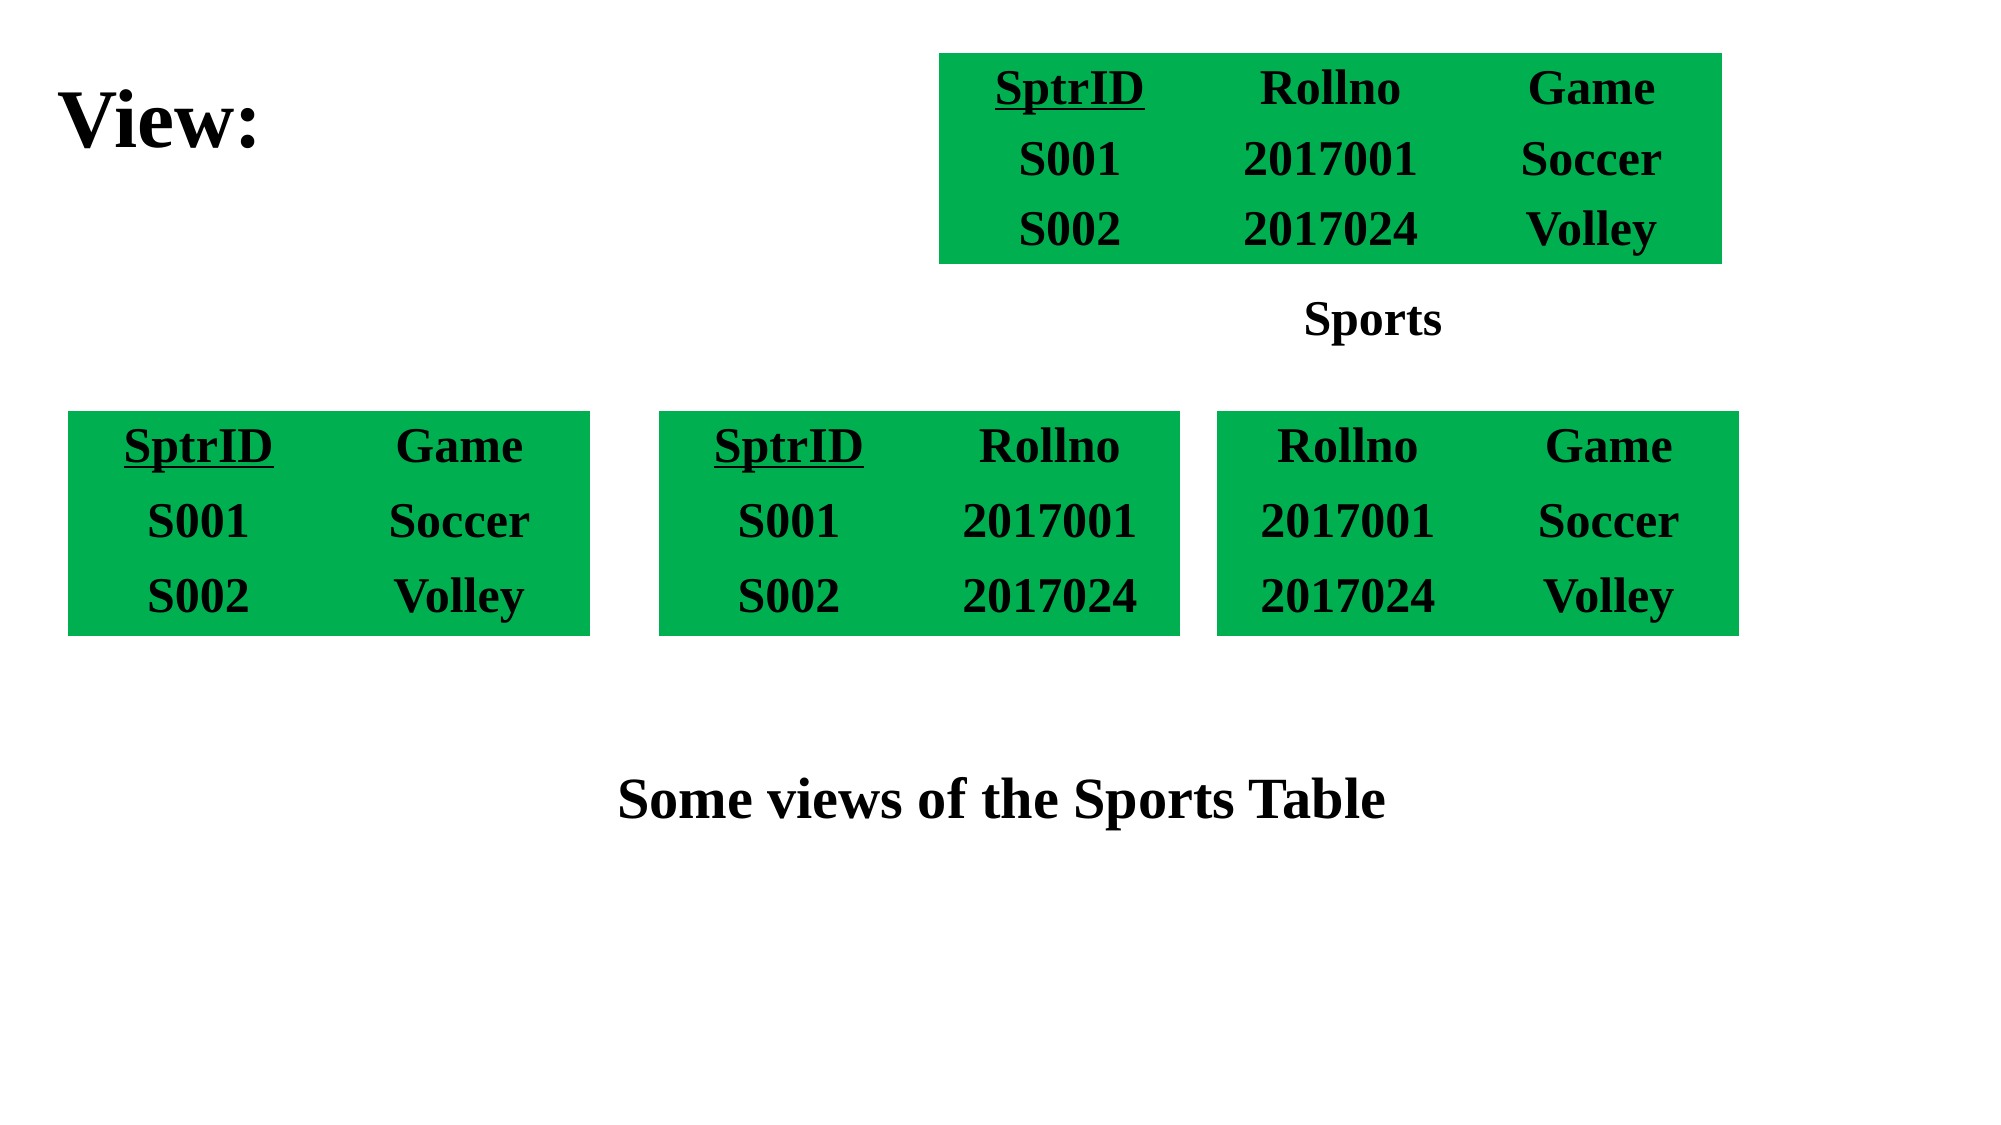

| SptrID | Rollno | Game |
| --- | --- | --- |
| S001 | 2017001 | Soccer |
| S002 | 2017024 | Volley |
View:

Sports
| SptrID | Game |
| --- | --- |
| S001 | Soccer |
| S002 | Volley |
| SptrID | Rollno |
| --- | --- |
| S001 | 2017001 |
| S002 | 2017024 |
| Rollno | Game |
| --- | --- |
| 2017001 | Soccer |
| 2017024 | Volley |
Some views of the Sports Table